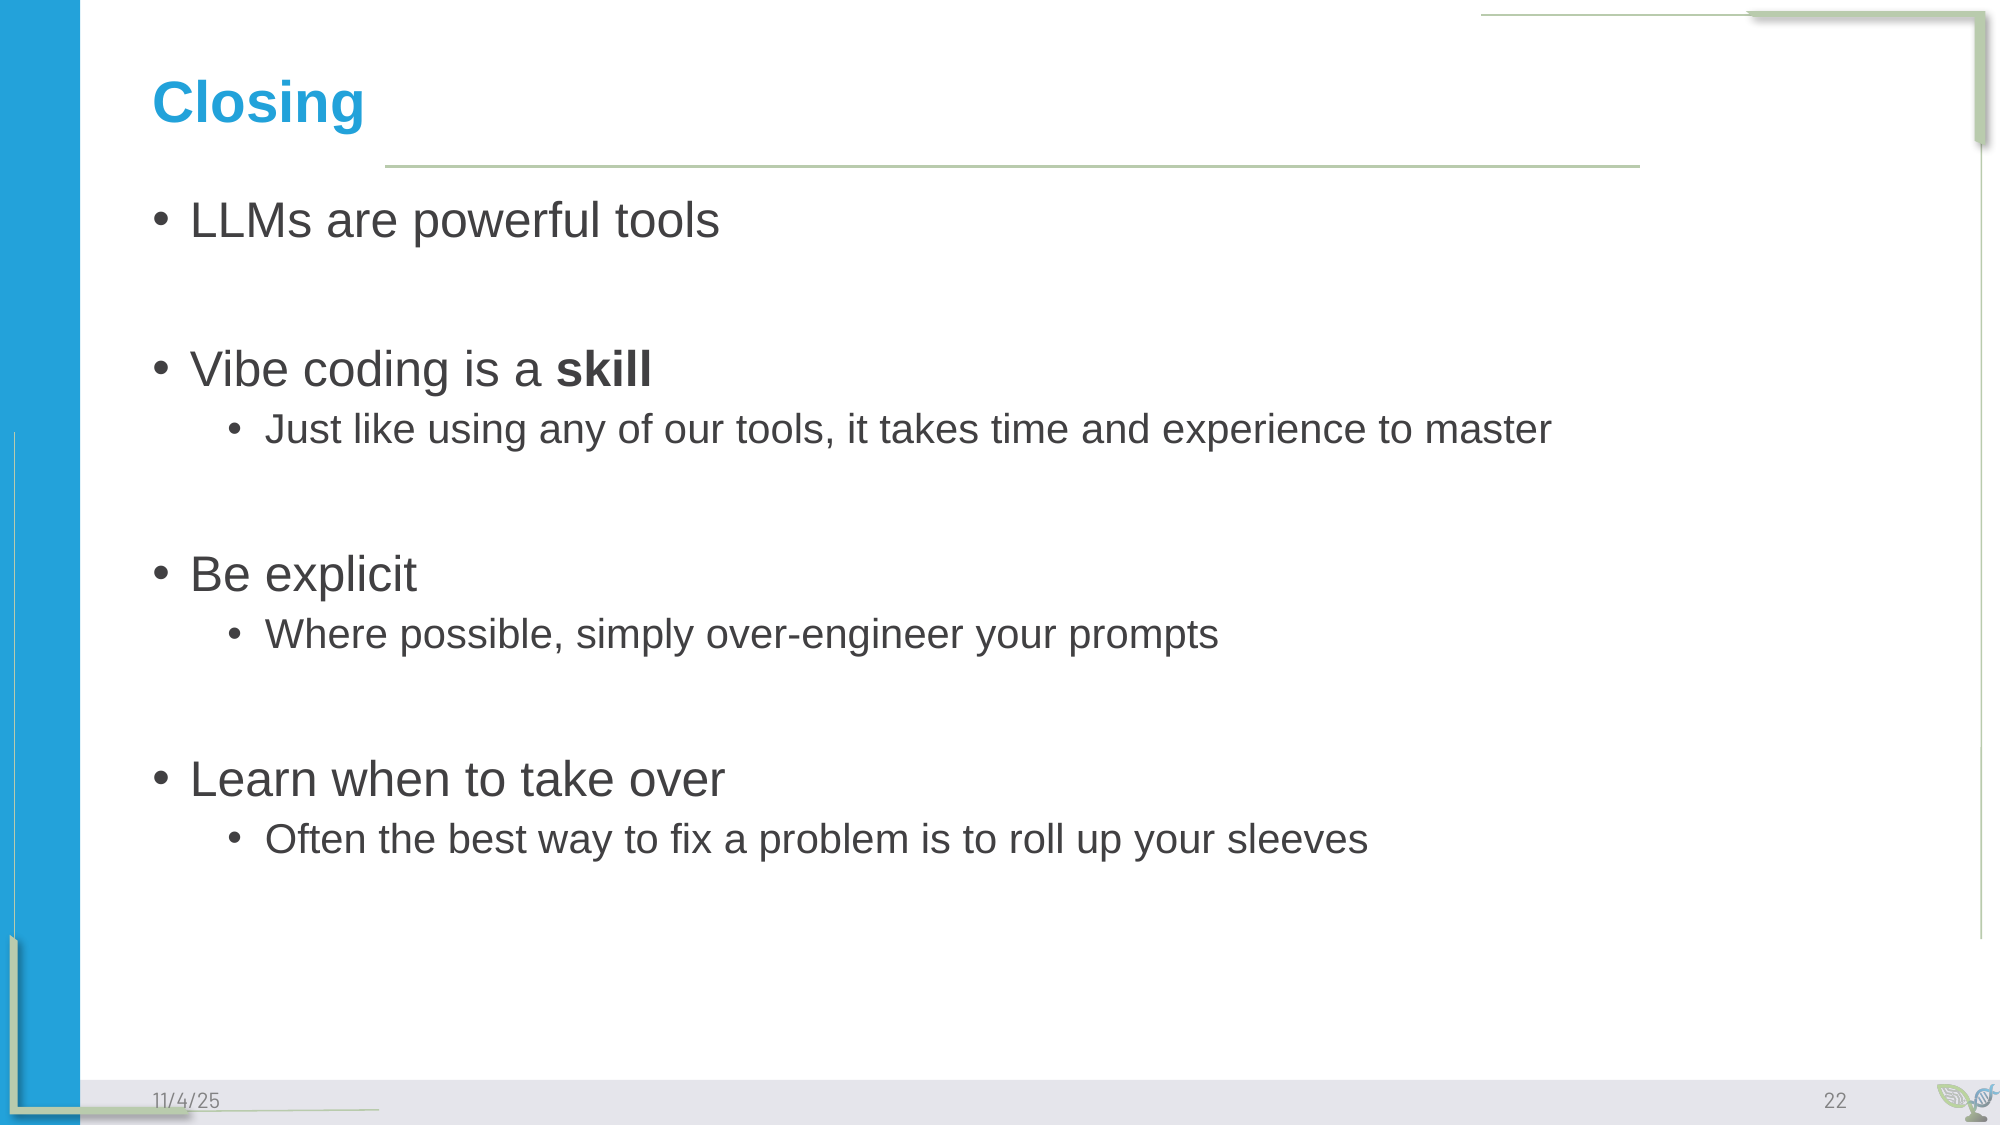

# Closing
LLMs are powerful tools

Vibe coding is a skill
Just like using any of our tools, it takes time and experience to master

Be explicit
Where possible, simply over-engineer your prompts

Learn when to take over
Often the best way to fix a problem is to roll up your sleeves
11/4/25
22